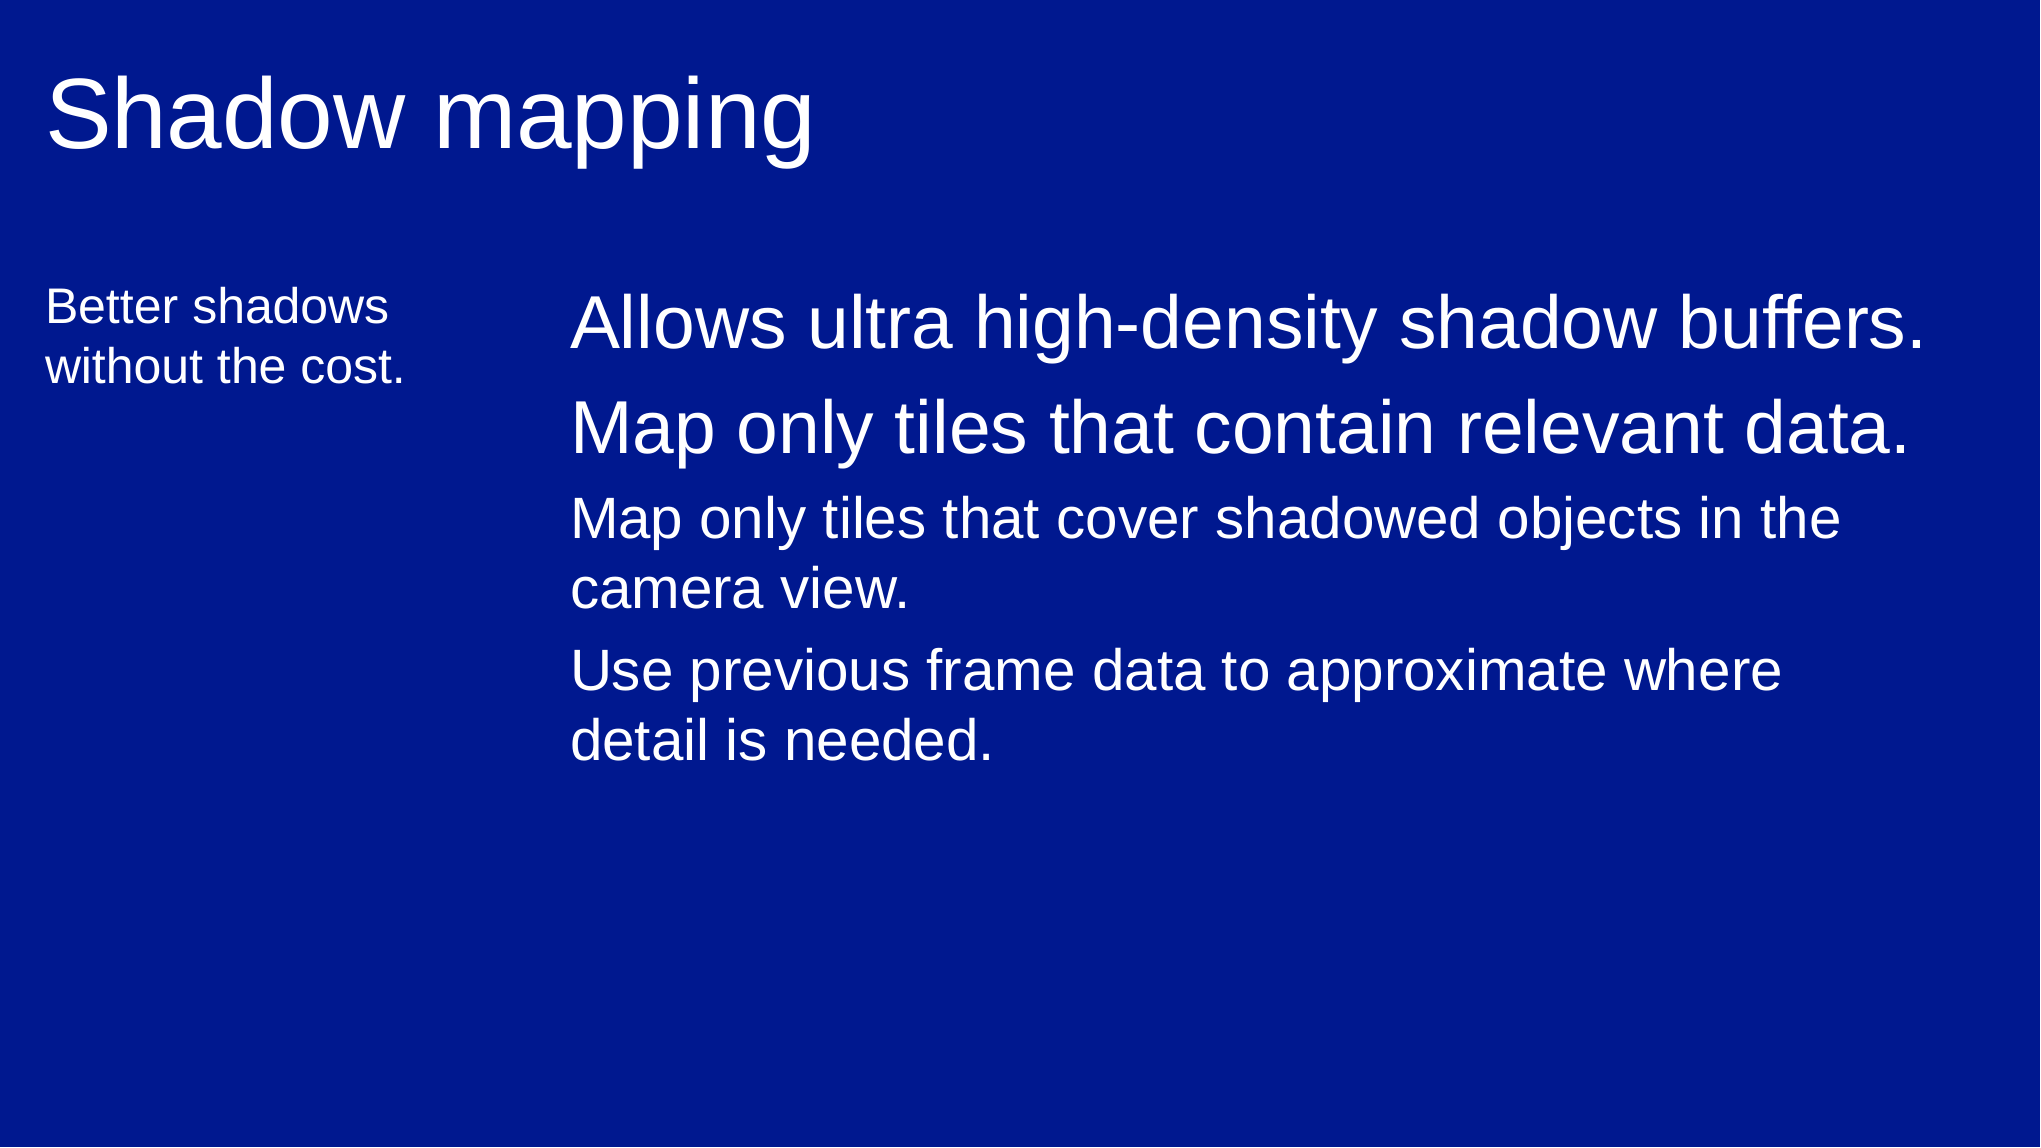

# Shadow mapping
Better shadows without the cost.
Allows ultra high-density shadow buffers.
Map only tiles that contain relevant data.
Map only tiles that cover shadowed objects in the camera view.
Use previous frame data to approximate where
detail is needed.